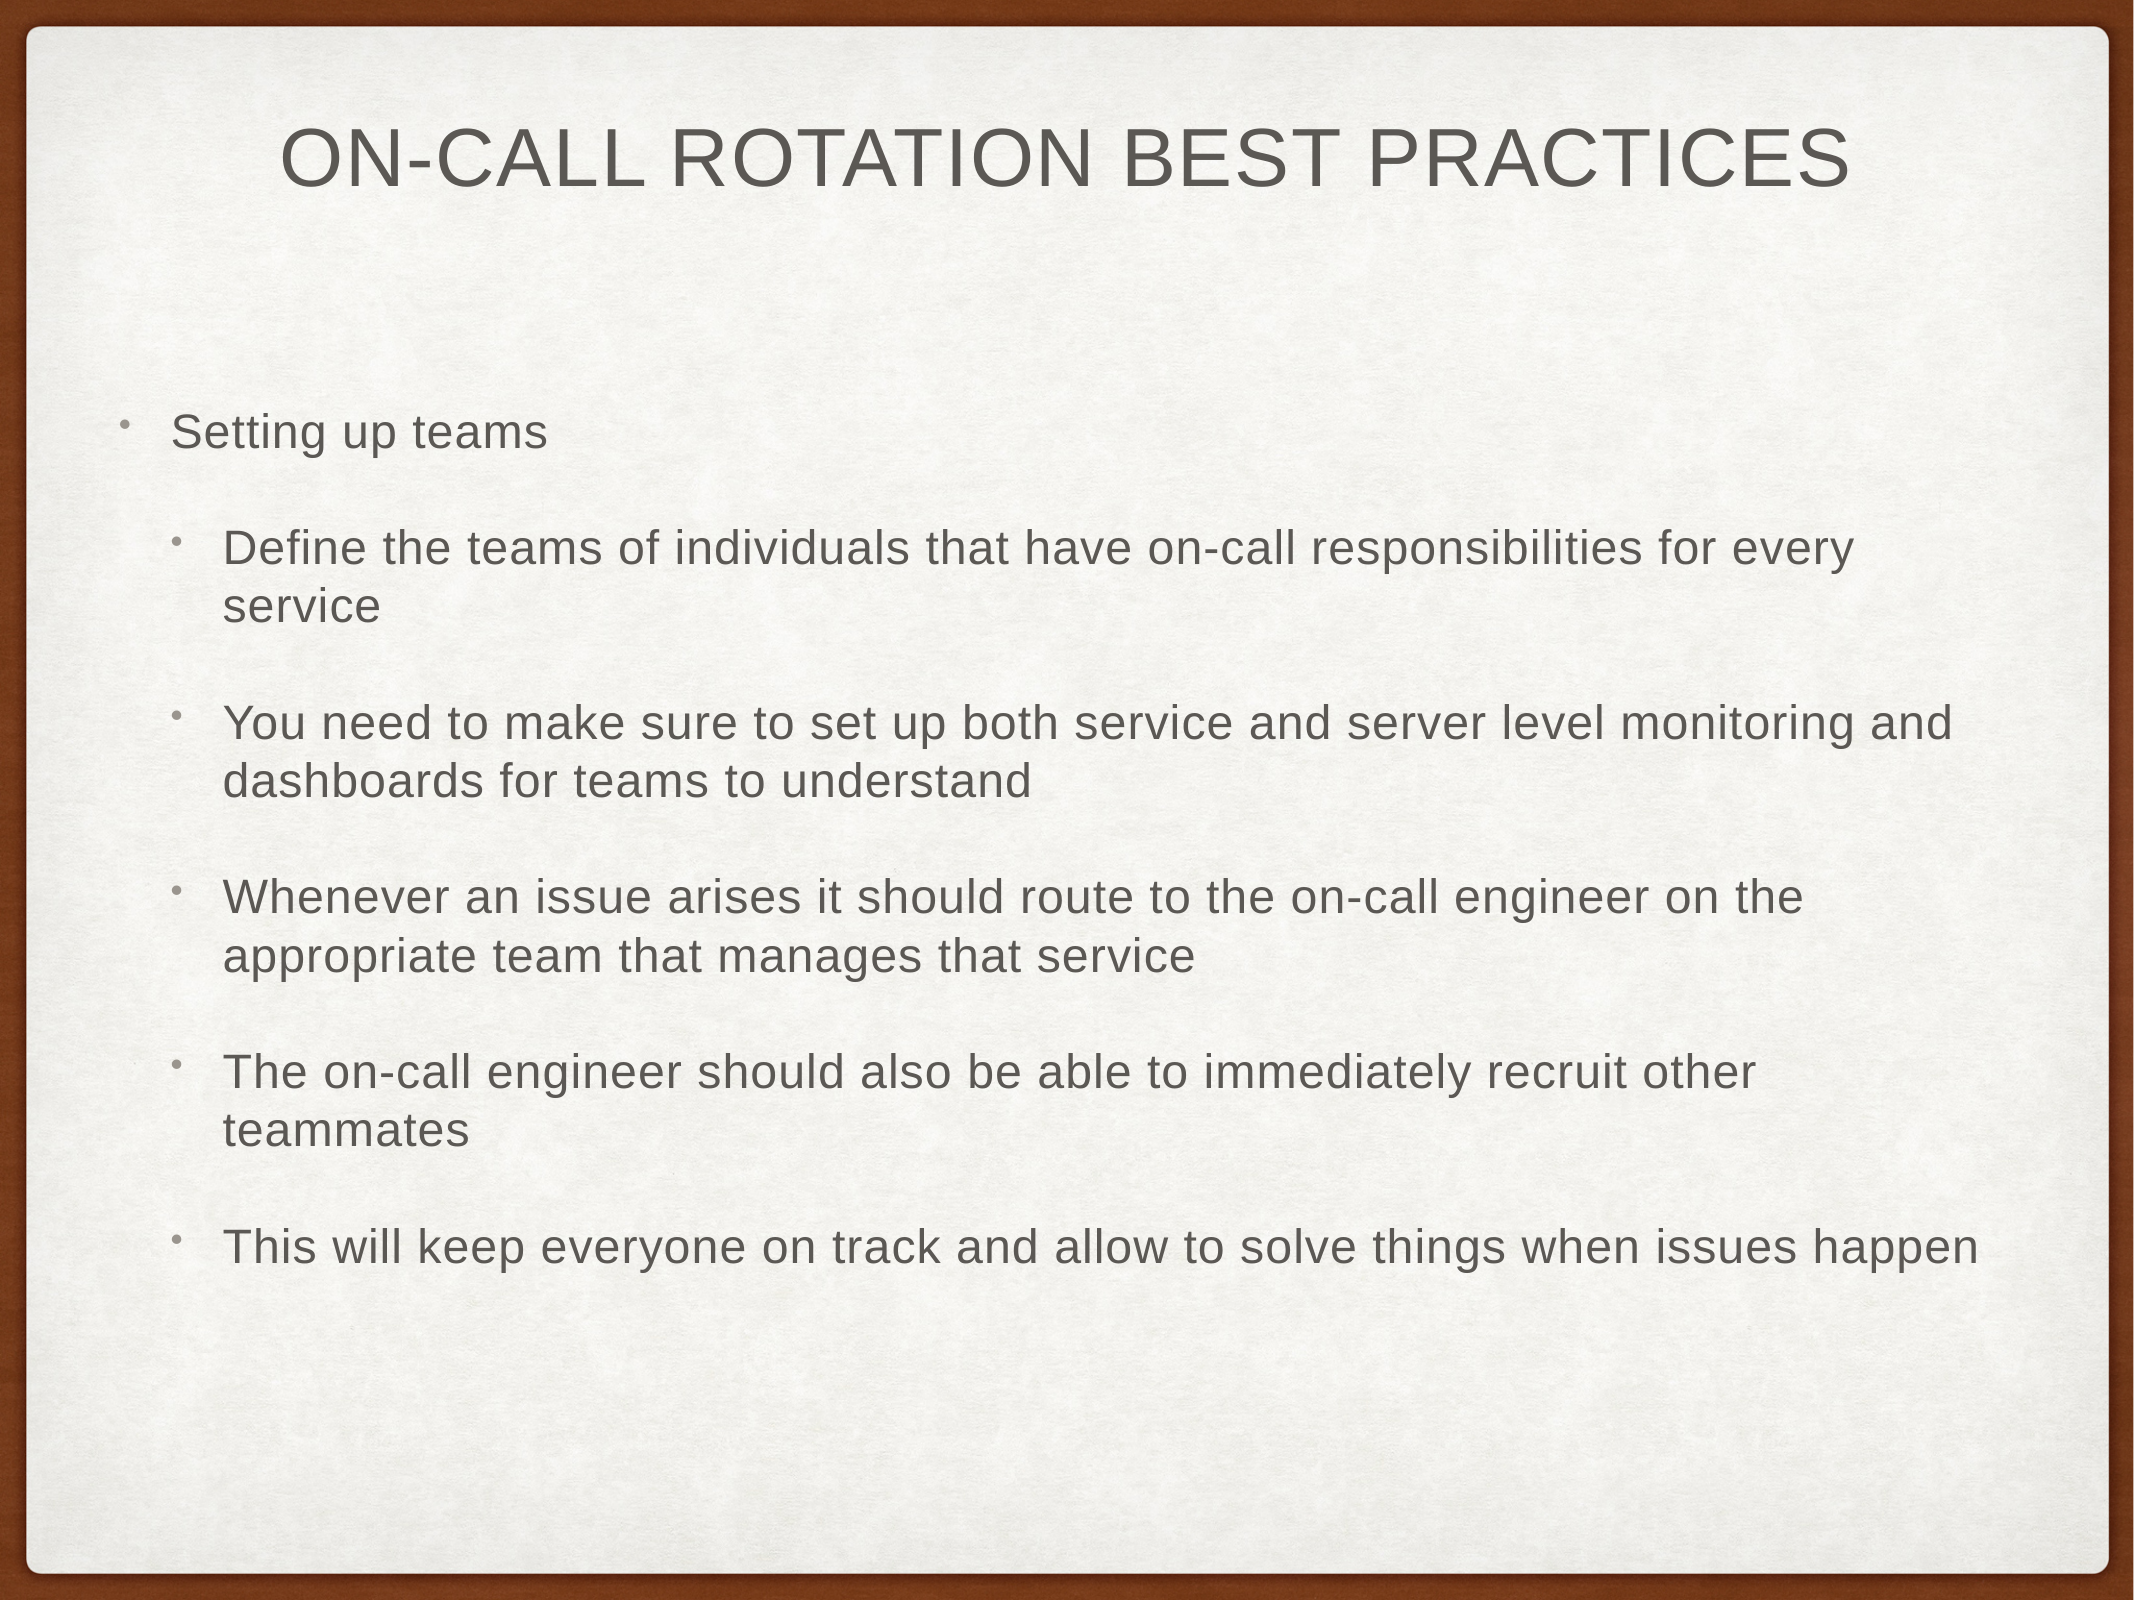

# On-call rotation best practices
Setting up teams
Define the teams of individuals that have on-call responsibilities for every service
You need to make sure to set up both service and server level monitoring and dashboards for teams to understand
Whenever an issue arises it should route to the on-call engineer on the appropriate team that manages that service
The on-call engineer should also be able to immediately recruit other teammates
This will keep everyone on track and allow to solve things when issues happen